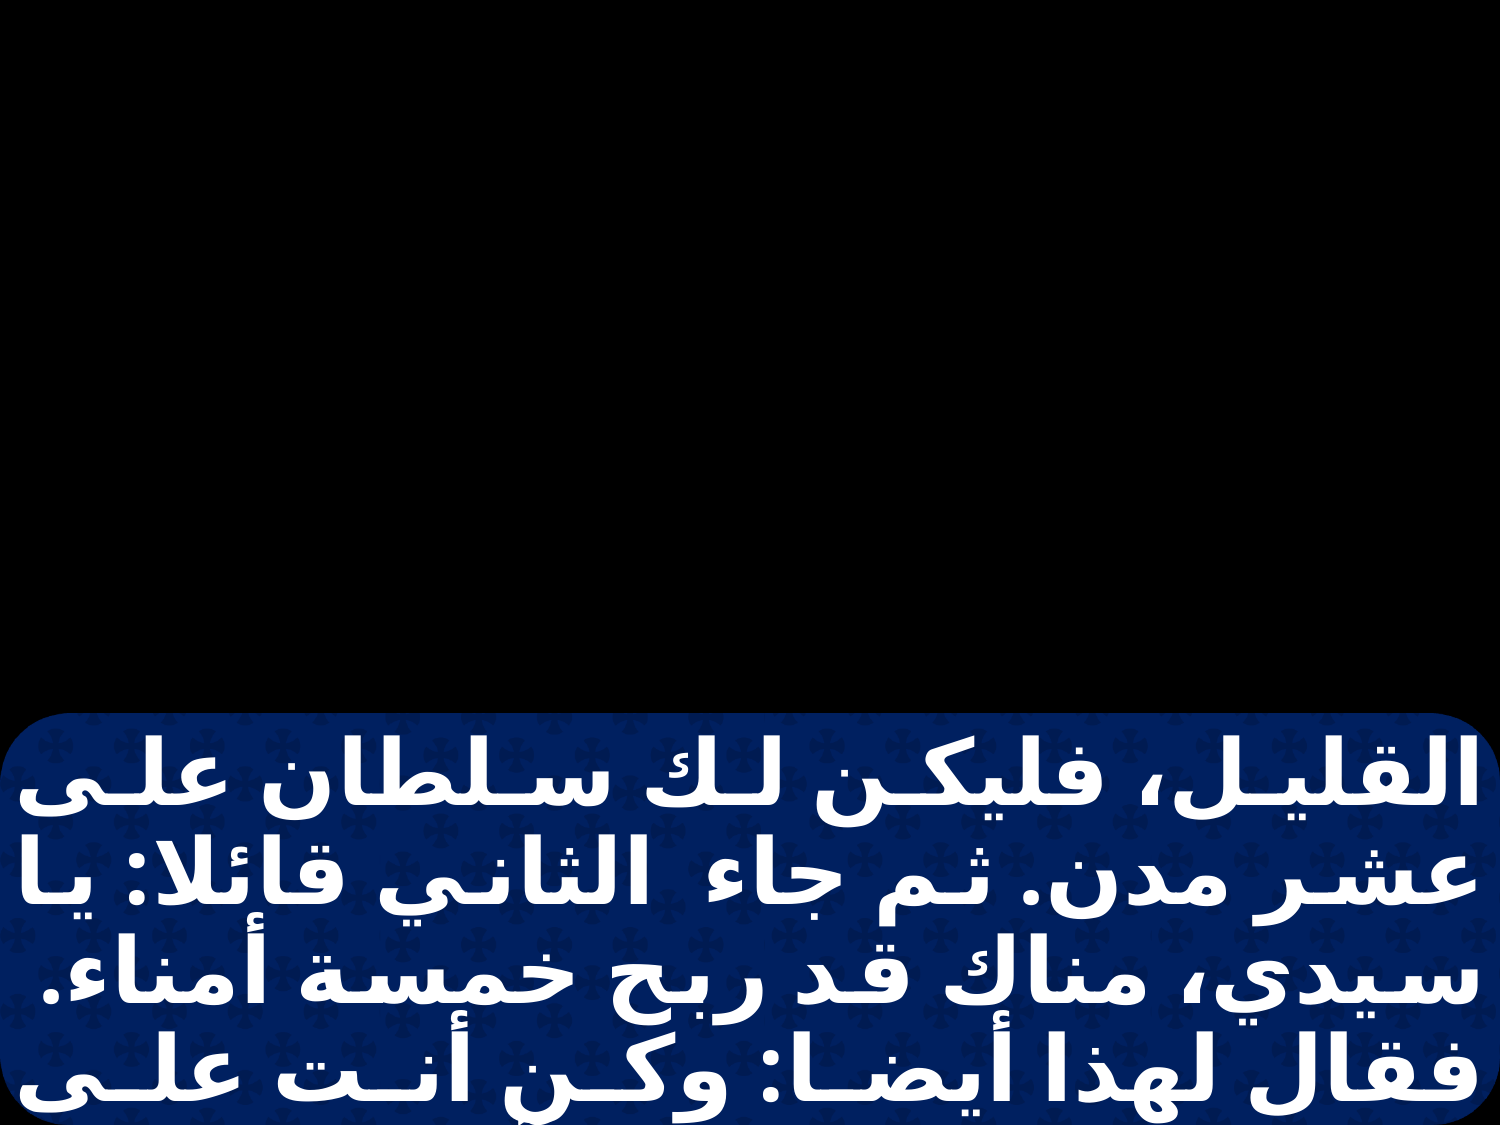

القليل، فليكن لك سلطان على عشر مدن. ثم جاء  الثاني قائلا: يا سيدي، مناك قد ربح خمسة أمناء.  فقال لهذا أيضا: وكن أنت على خمس مدن ".  وجاء آخر فقال: هوذا مناك الذي كان عندي